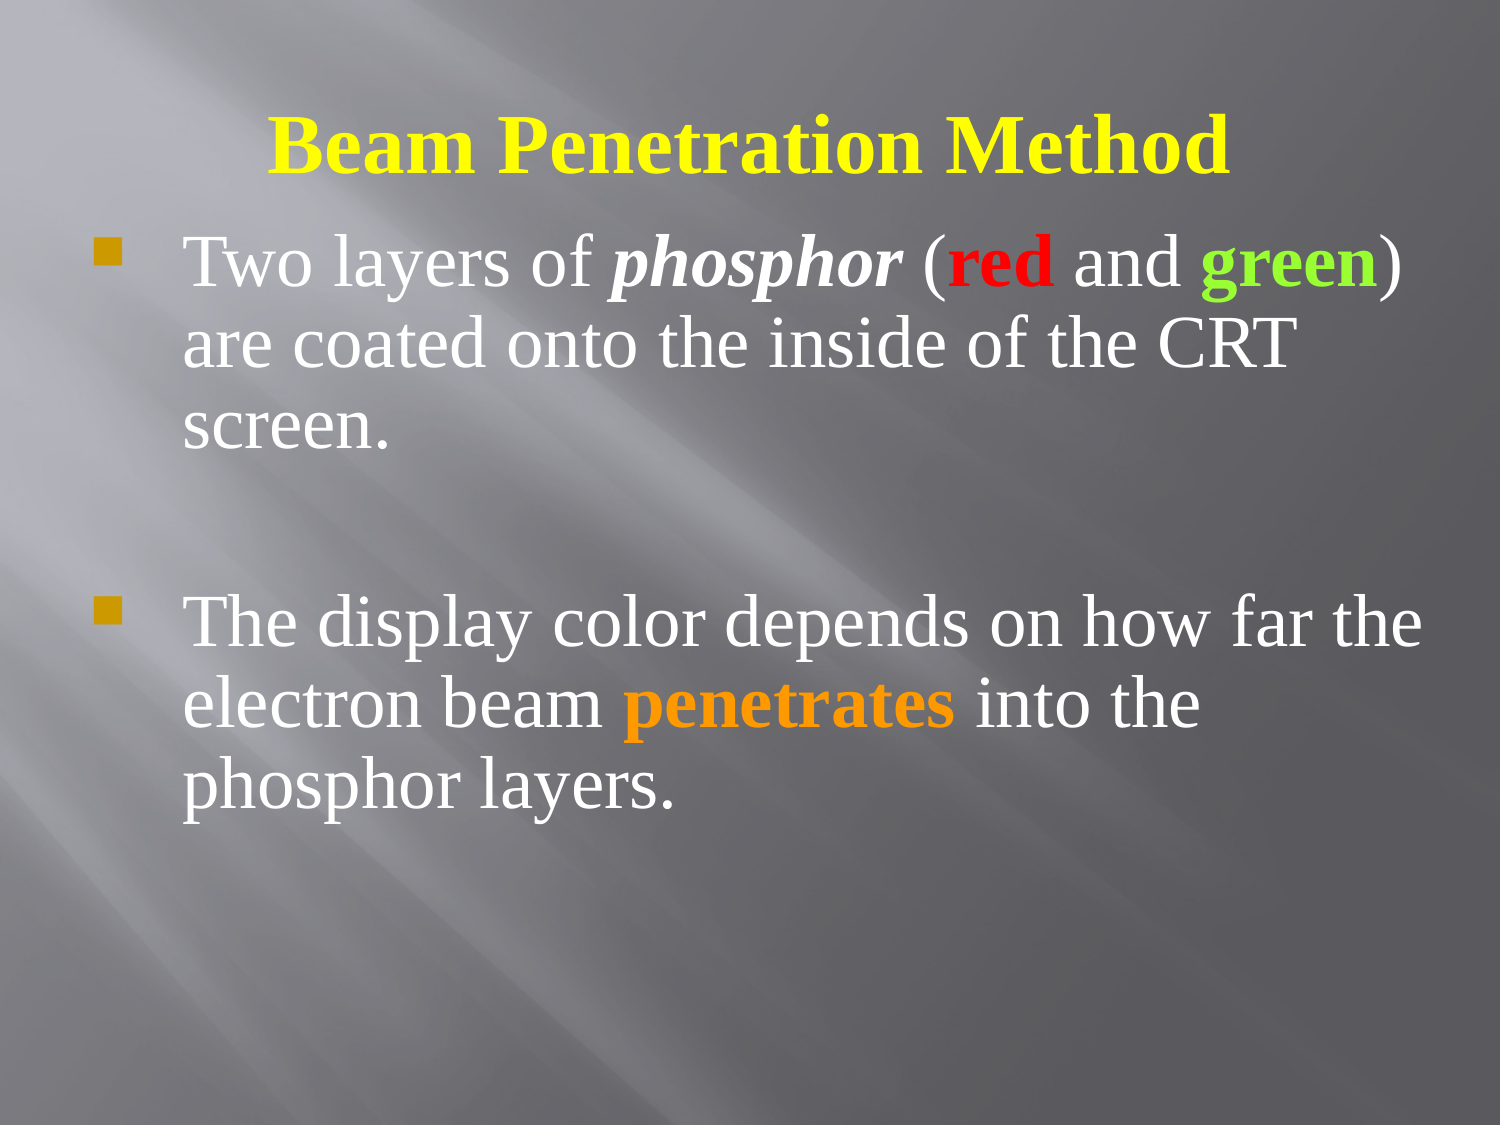

# Beam Penetration Method
Two layers of phosphor (red and green) are coated onto the inside of the CRT screen.

The display color depends on how far the electron beam penetrates into the phosphor layers.